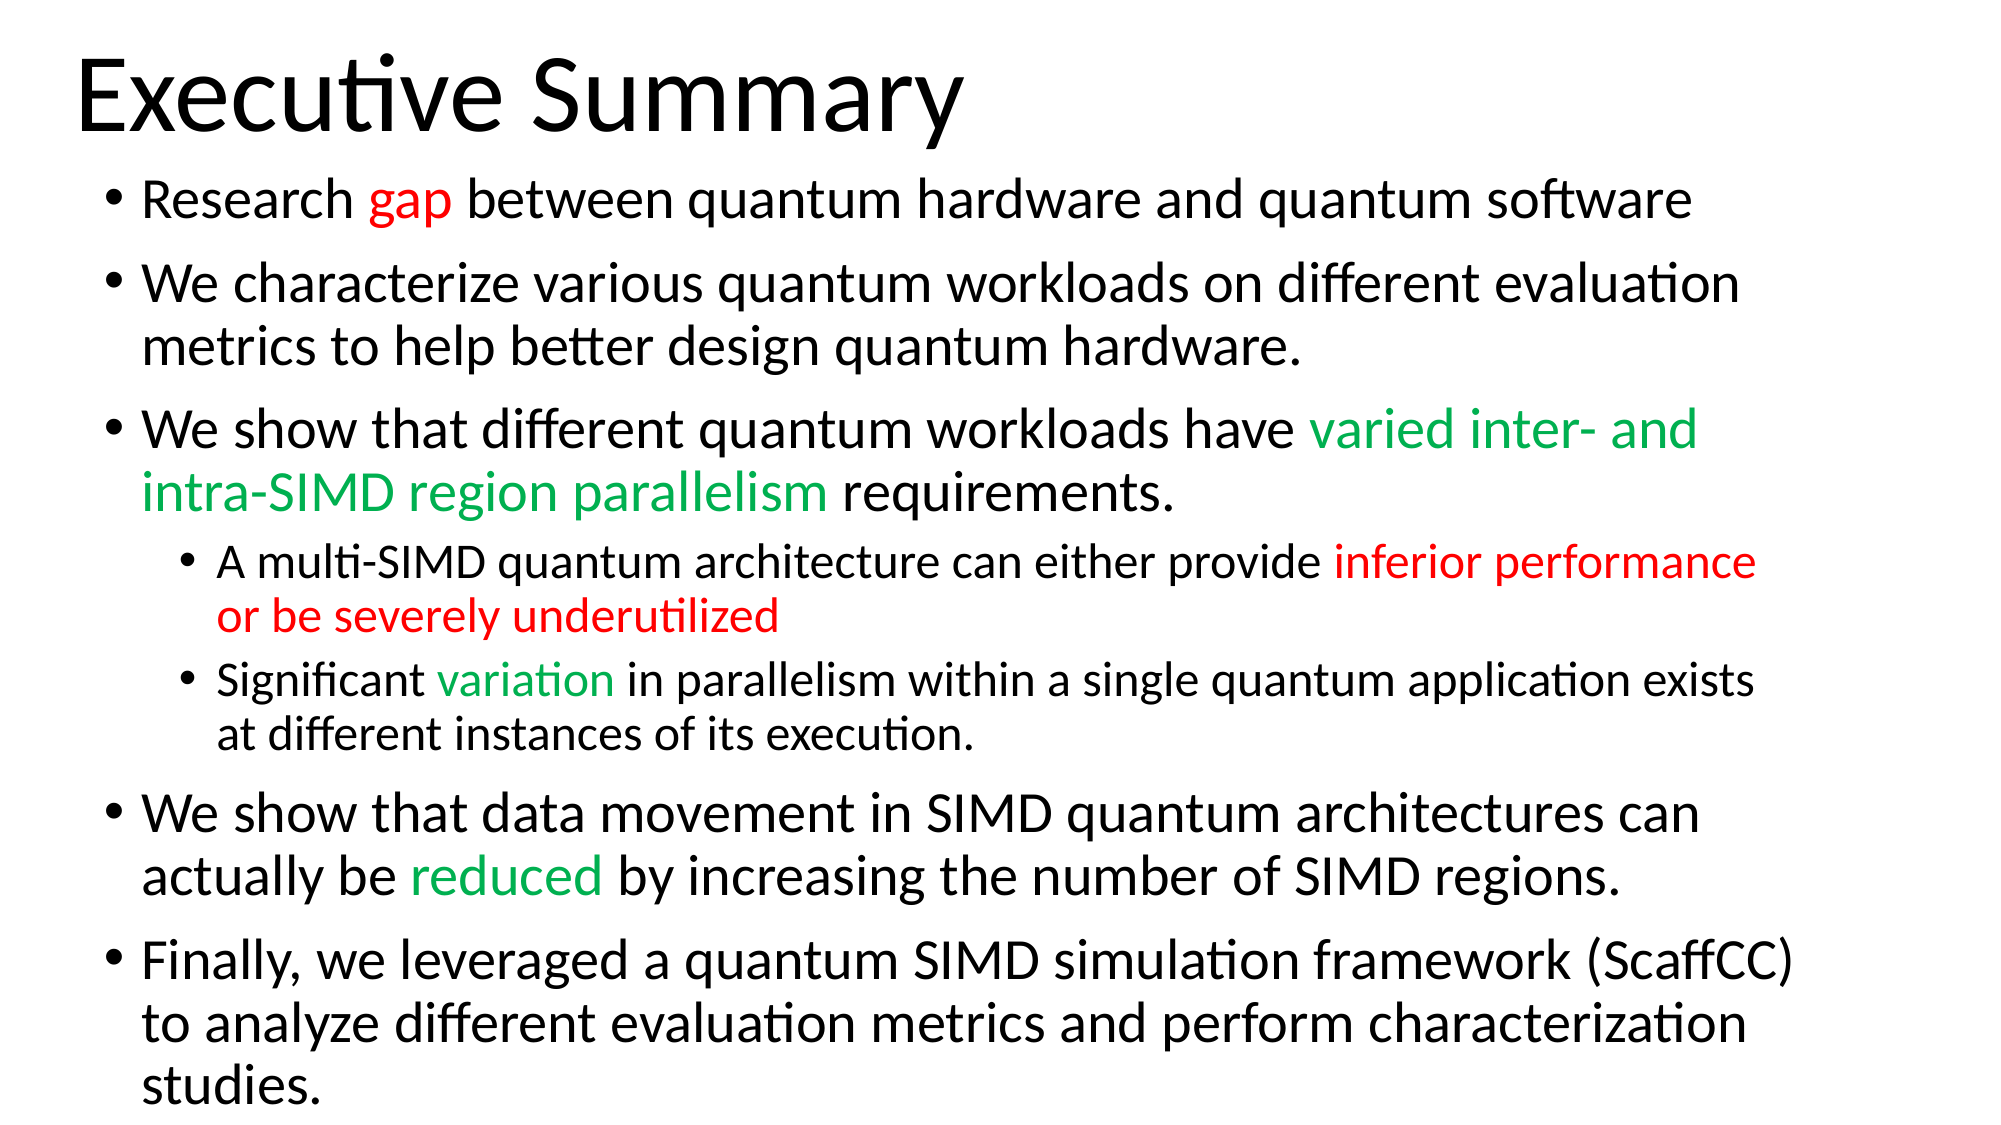

# Executive Summary
Research gap between quantum hardware and quantum software
We characterize various quantum workloads on different evaluation metrics to help better design quantum hardware.
We show that different quantum workloads have varied inter- and intra-SIMD region parallelism requirements.
A multi-SIMD quantum architecture can either provide inferior performance or be severely underutilized
Significant variation in parallelism within a single quantum application exists at different instances of its execution.
We show that data movement in SIMD quantum architectures can actually be reduced by increasing the number of SIMD regions.
Finally, we leveraged a quantum SIMD simulation framework (ScaffCC) to analyze different evaluation metrics and perform characterization studies.